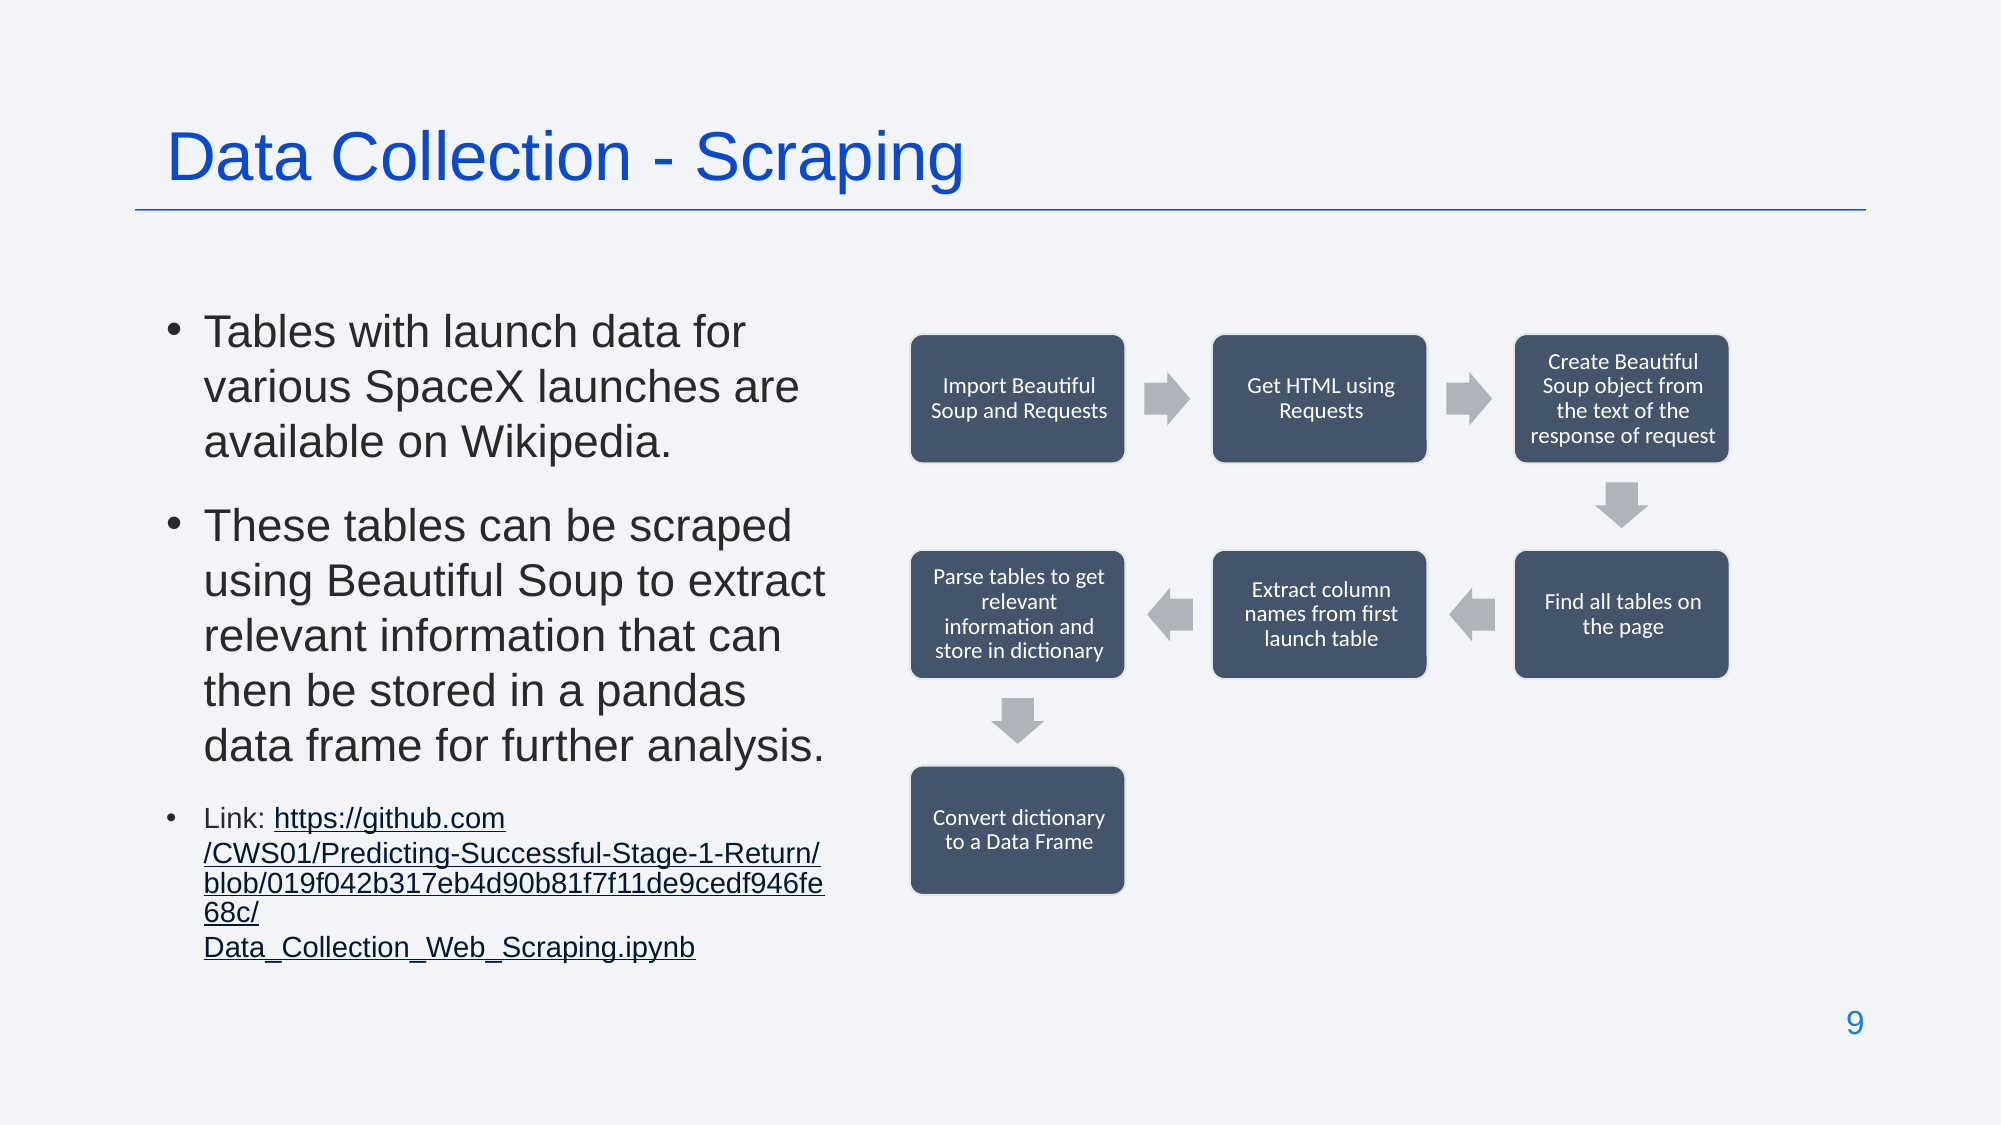

Data Collection - Scraping
Import Beautiful Soup and Requests

Get HTML using Requests

Create Beautiful Soup object from the text of the response of request

Find all tables on the page

Extract column names from first launch table

Parse tables to get relevant information and store in dictionary

Convert dictionary to a Data Frame
Tables with launch data for various SpaceX launches are available on Wikipedia.
These tables can be scraped using Beautiful Soup to extract relevant information that can then be stored in a pandas data frame for further analysis.
Link: https://github.com/CWS01/Predicting-Successful-Stage-1-Return/blob/019f042b317eb4d90b81f7f11de9cedf946fe68c/Data_Collection_Web_Scraping.ipynb

9